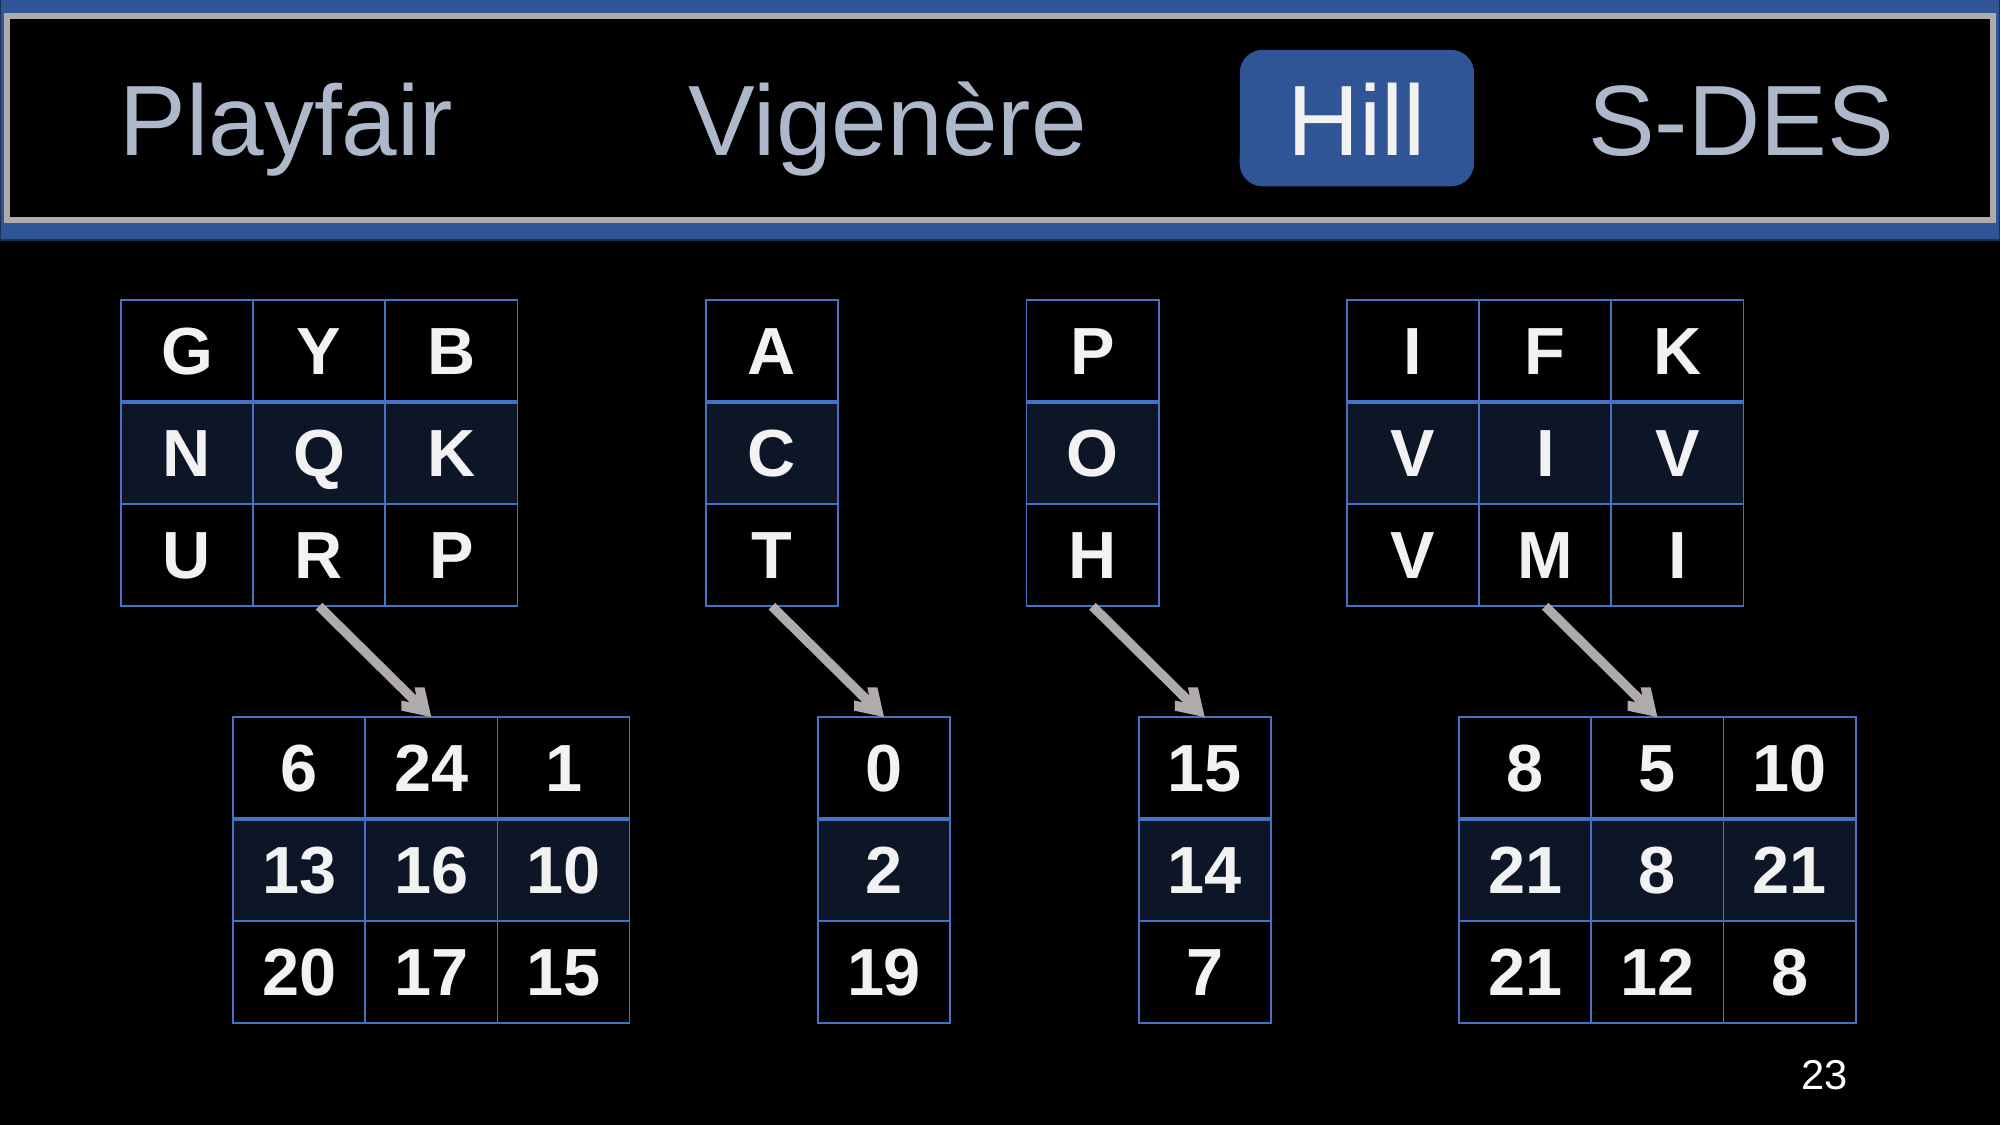

Playfair
Vigenère
Hill
S-DES

| G | Y | B |
| --- | --- | --- |
| N | Q | K |
| U | R | P |
| A |
| --- |
| C |
| T |
| P |
| --- |
| O |
| H |
| I | F | K |
| --- | --- | --- |
| V | I | V |
| V | M | I |
| 6 | 24 | 1 |
| --- | --- | --- |
| 13 | 16 | 10 |
| 20 | 17 | 15 |
| 0 |
| --- |
| 2 |
| 19 |
| 15 |
| --- |
| 14 |
| 7 |
| 8 | 5 | 10 |
| --- | --- | --- |
| 21 | 8 | 21 |
| 21 | 12 | 8 |
23